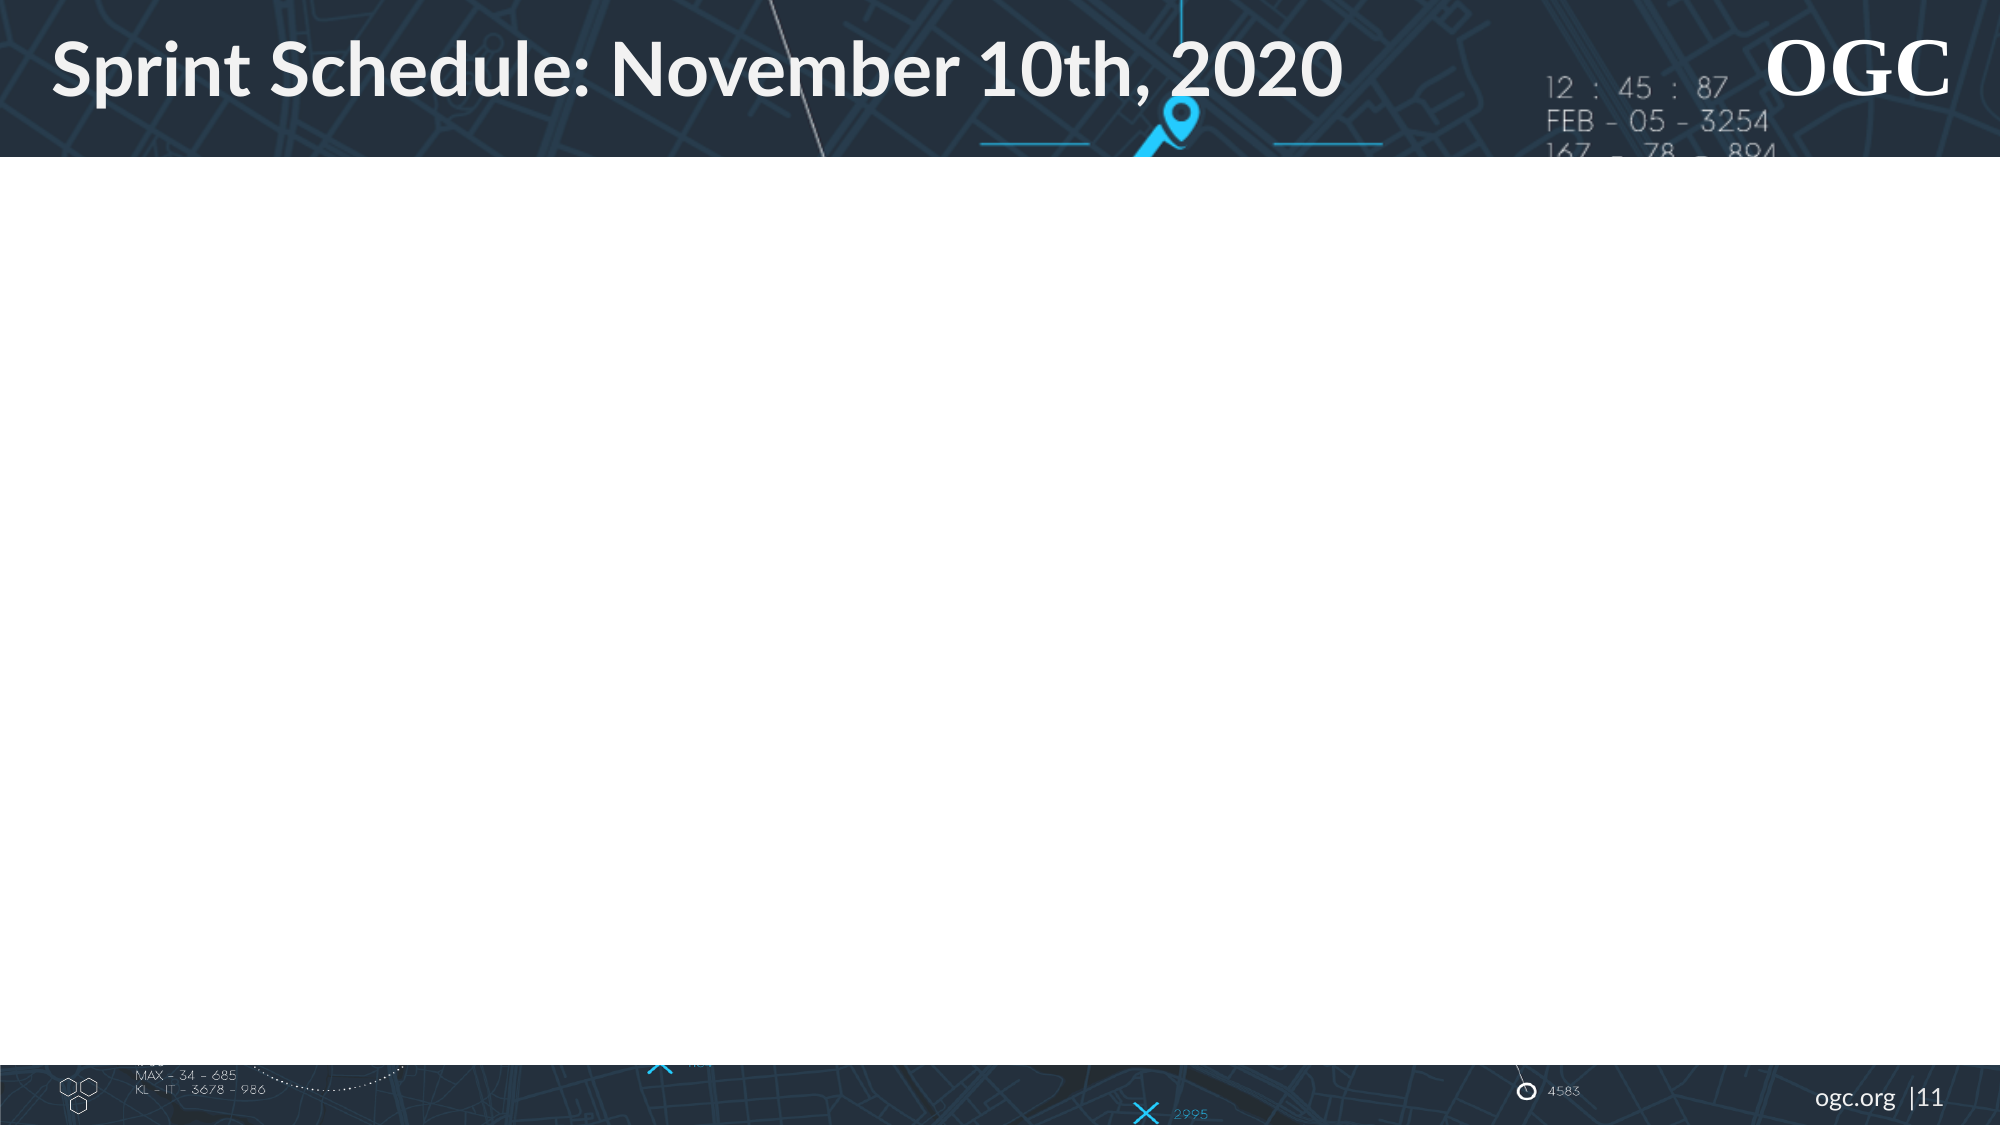

# Sprint Schedule: November 10th, 2020
11